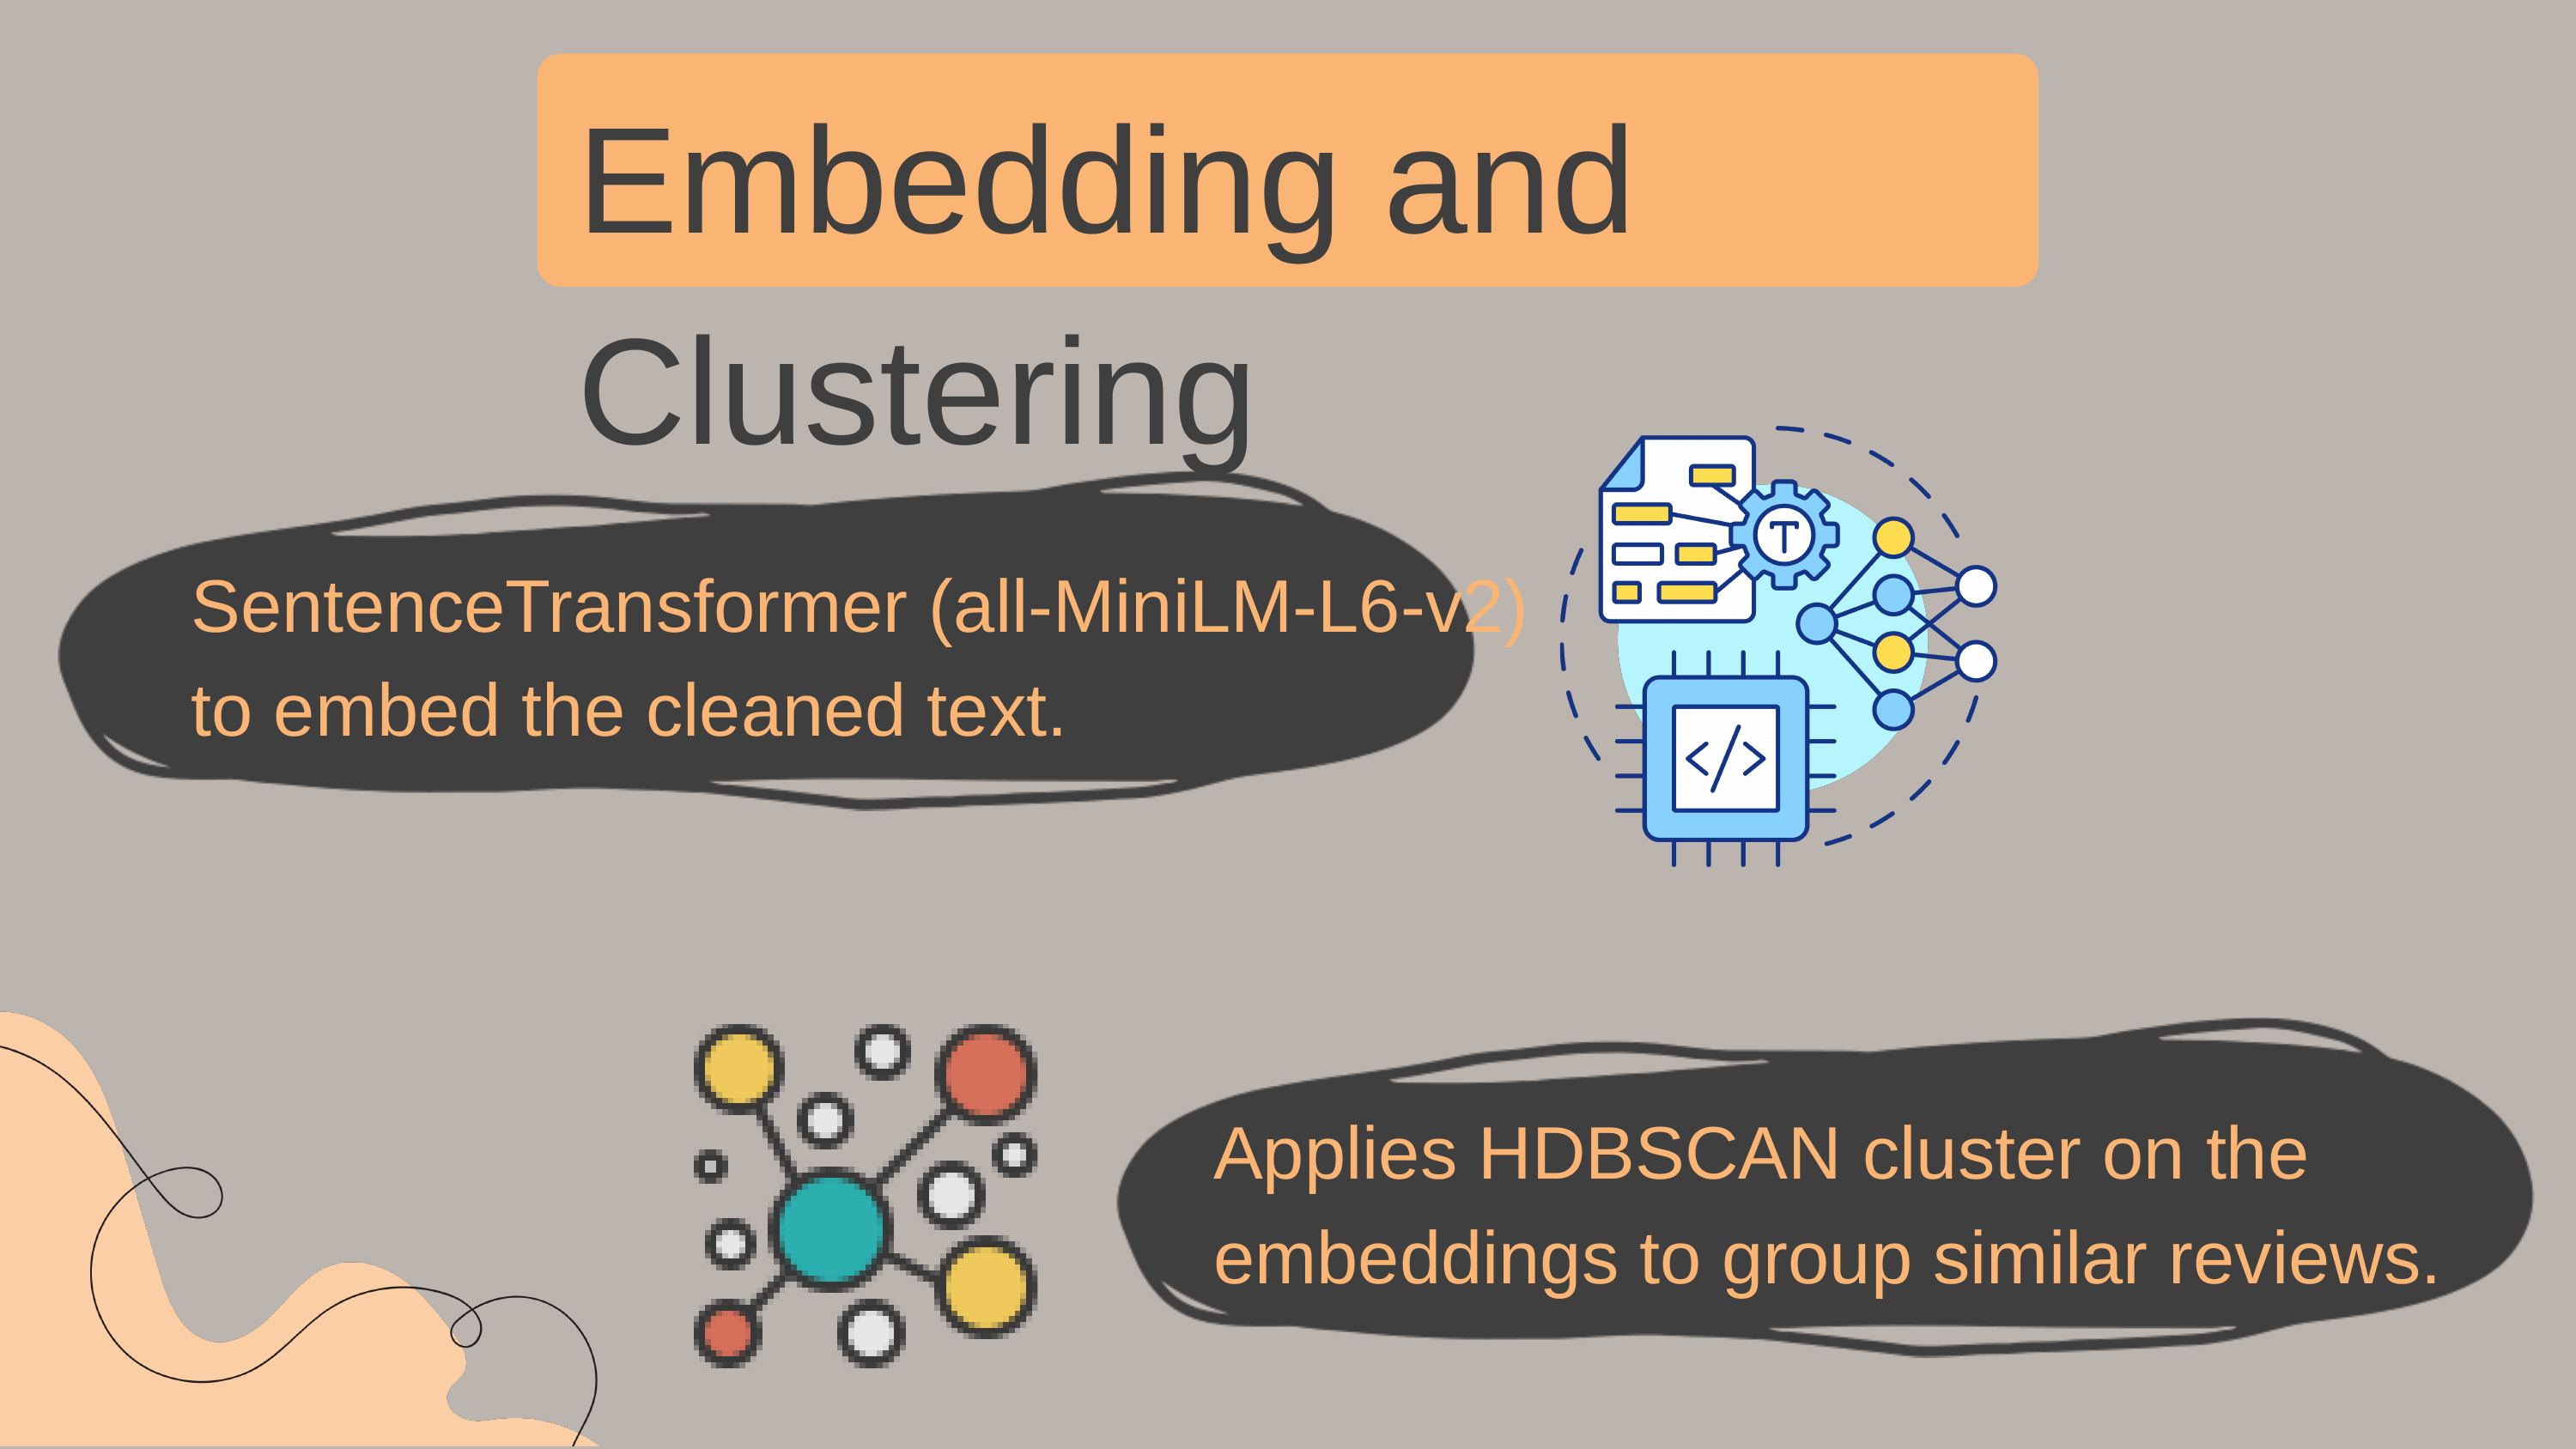

Embedding and Clustering

SentenceTransformer (all-MiniLM-L6-v2) to embed the cleaned text.

Applies HDBSCAN cluster on the embeddings to group similar reviews.